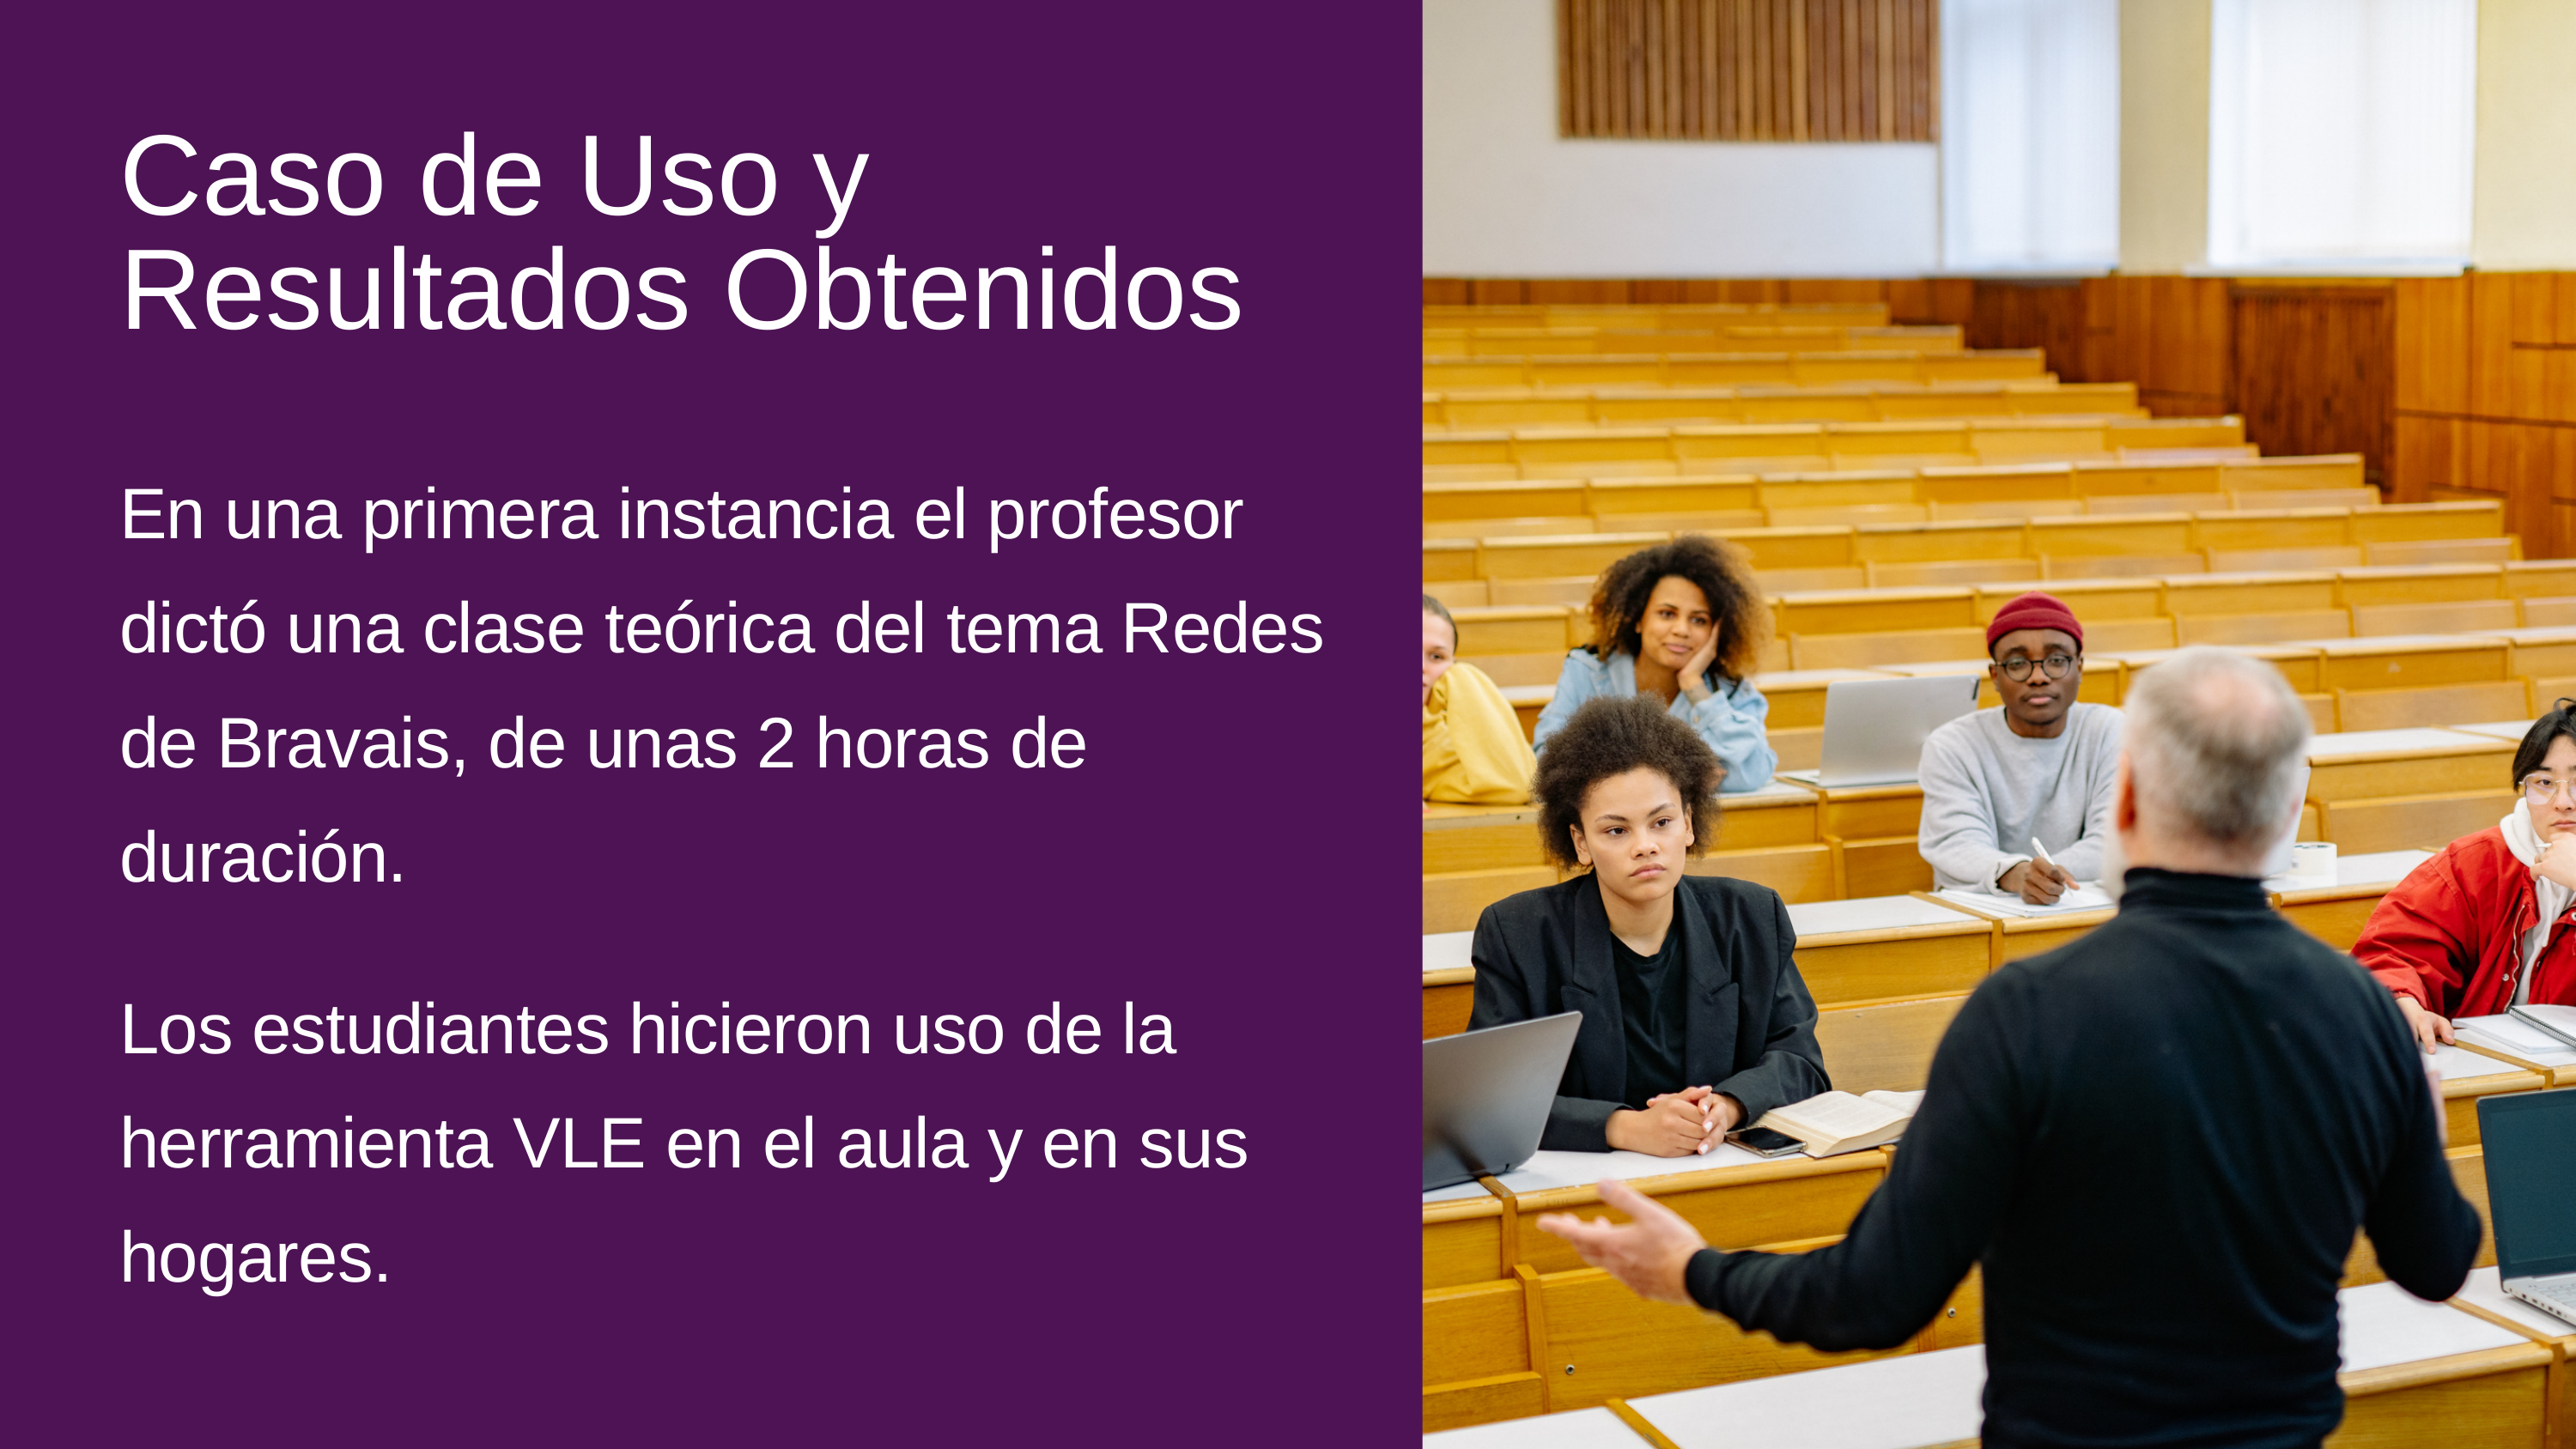

Caso de Uso y Resultados Obtenidos
En una primera instancia el profesor dictó una clase teórica del tema Redes de Bravais, de unas 2 horas de duración.

Los estudiantes hicieron uso de la herramienta VLE en el aula y en sus hogares.